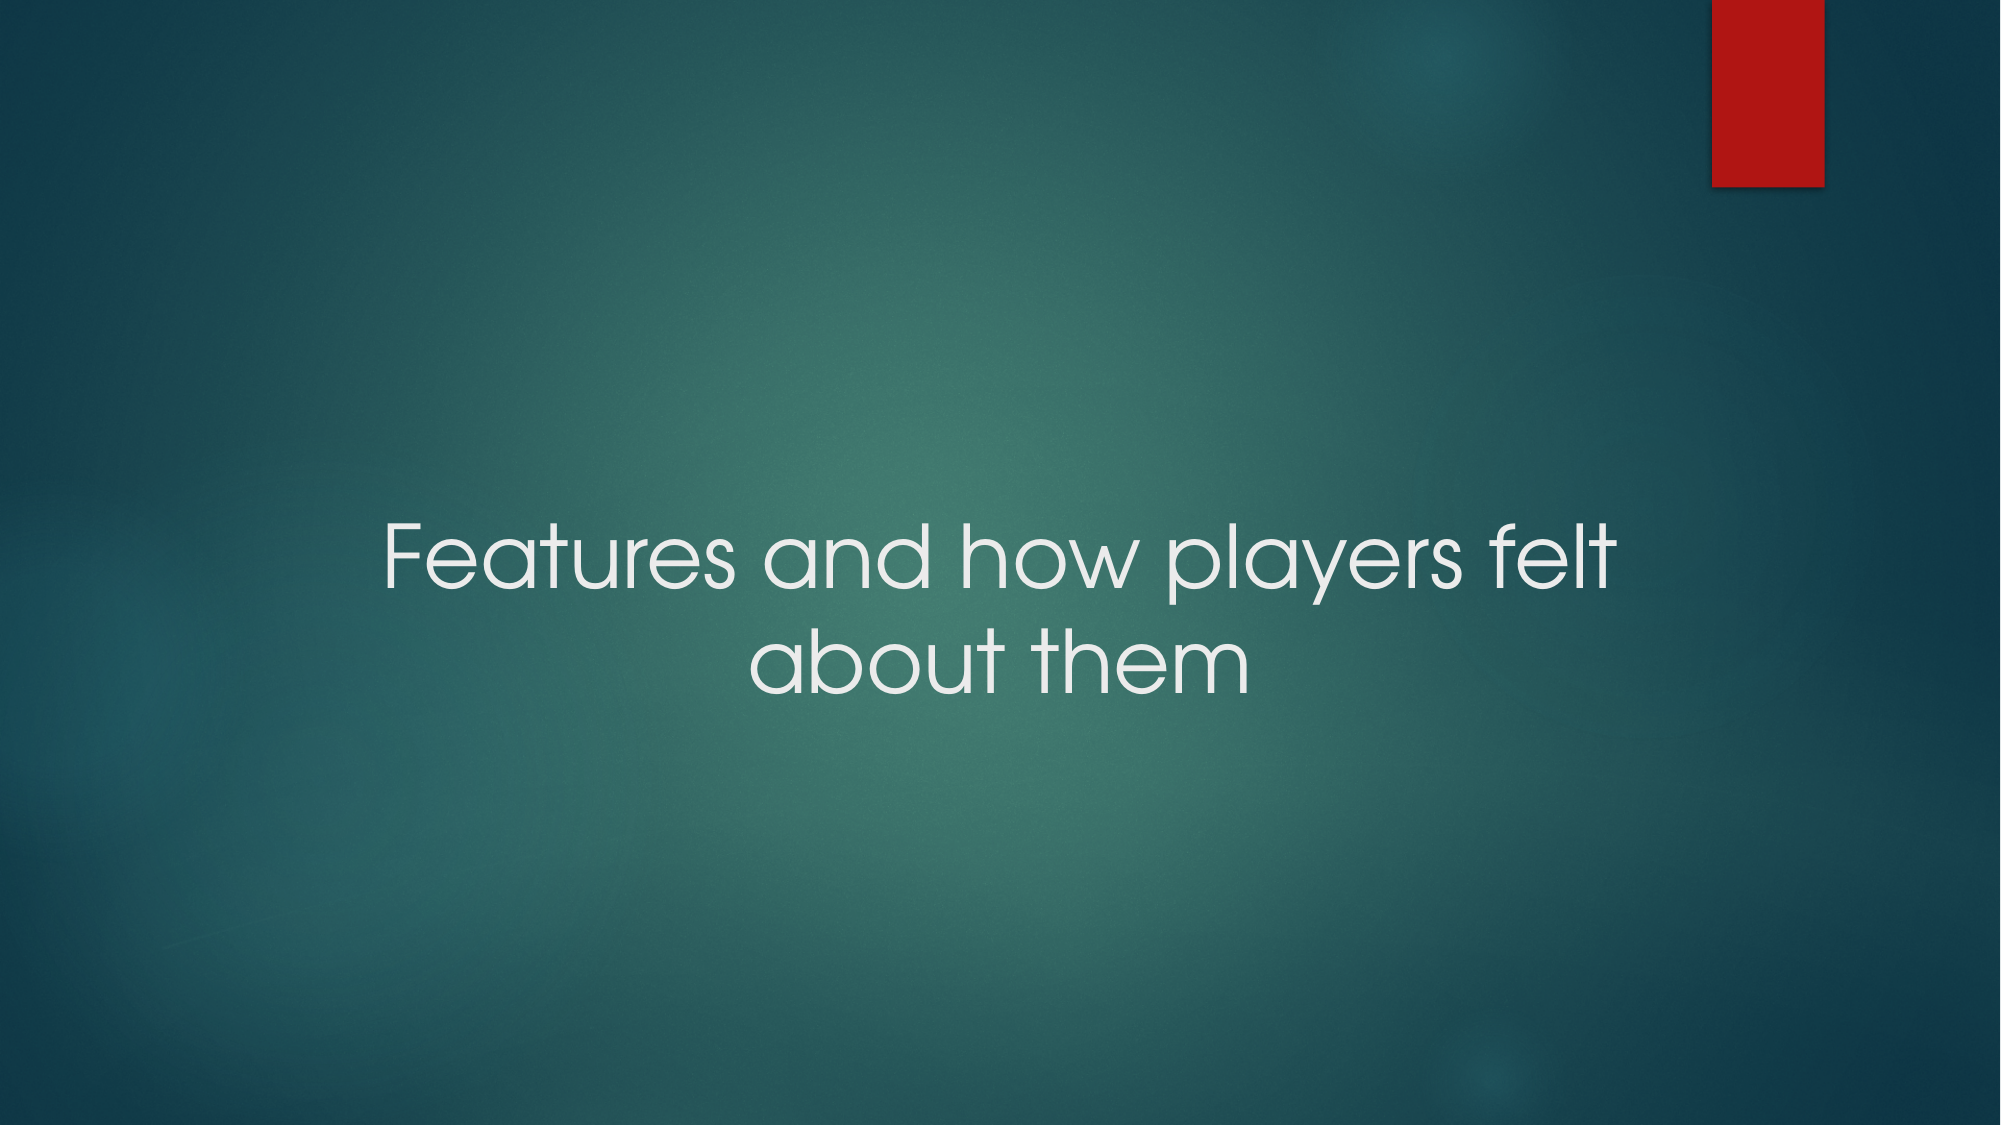

# Features and how players felt about them